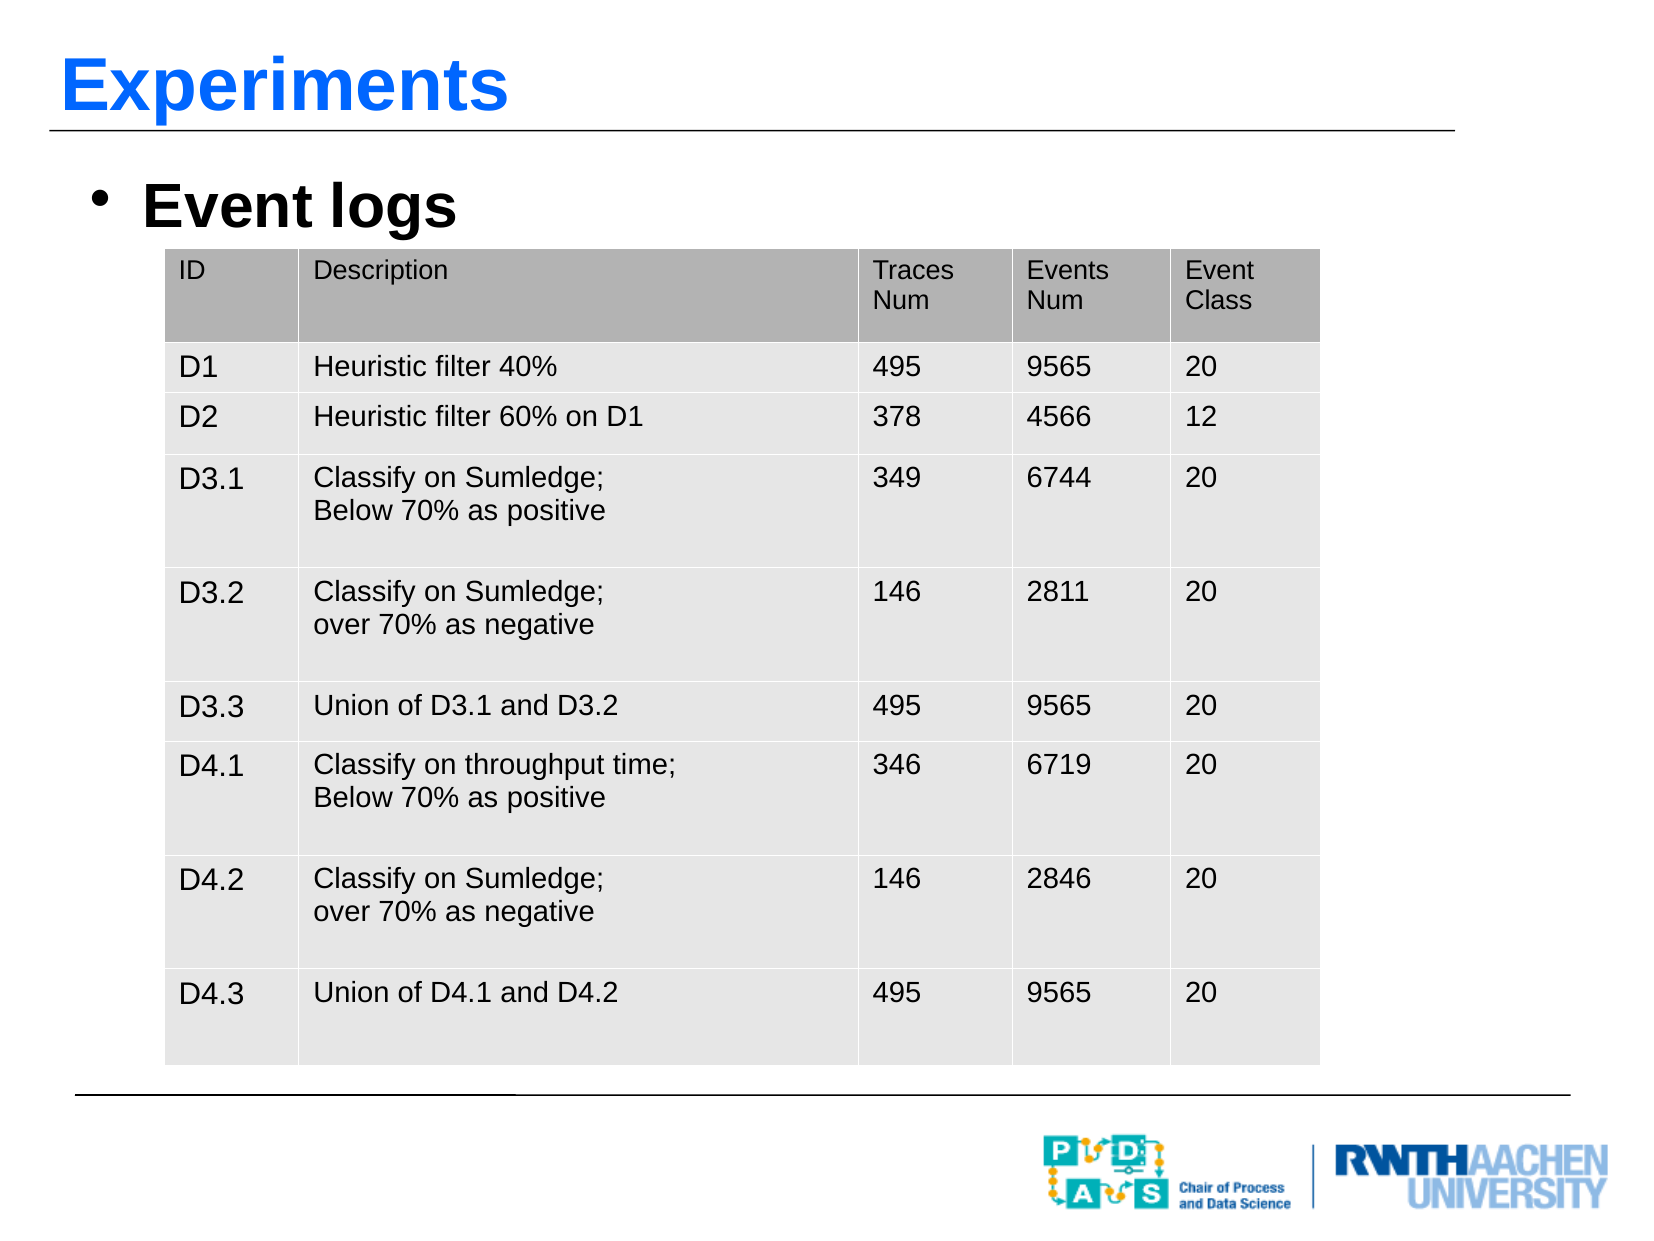

Experiments
Event logs
| ID | Description | Traces Num | Events Num | Event Class |
| --- | --- | --- | --- | --- |
| D1 | Heuristic filter 40% | 495 | 9565 | 20 |
| D2 | Heuristic filter 60% on D1 | 378 | 4566 | 12 |
| D3.1 | Classify on Sumledge; Below 70% as positive | 349 | 6744 | 20 |
| D3.2 | Classify on Sumledge; over 70% as negative | 146 | 2811 | 20 |
| D3.3 | Union of D3.1 and D3.2 | 495 | 9565 | 20 |
| D4.1 | Classify on throughput time; Below 70% as positive | 346 | 6719 | 20 |
| D4.2 | Classify on Sumledge; over 70% as negative | 146 | 2846 | 20 |
| D4.3 | Union of D4.1 and D4.2 | 495 | 9565 | 20 |